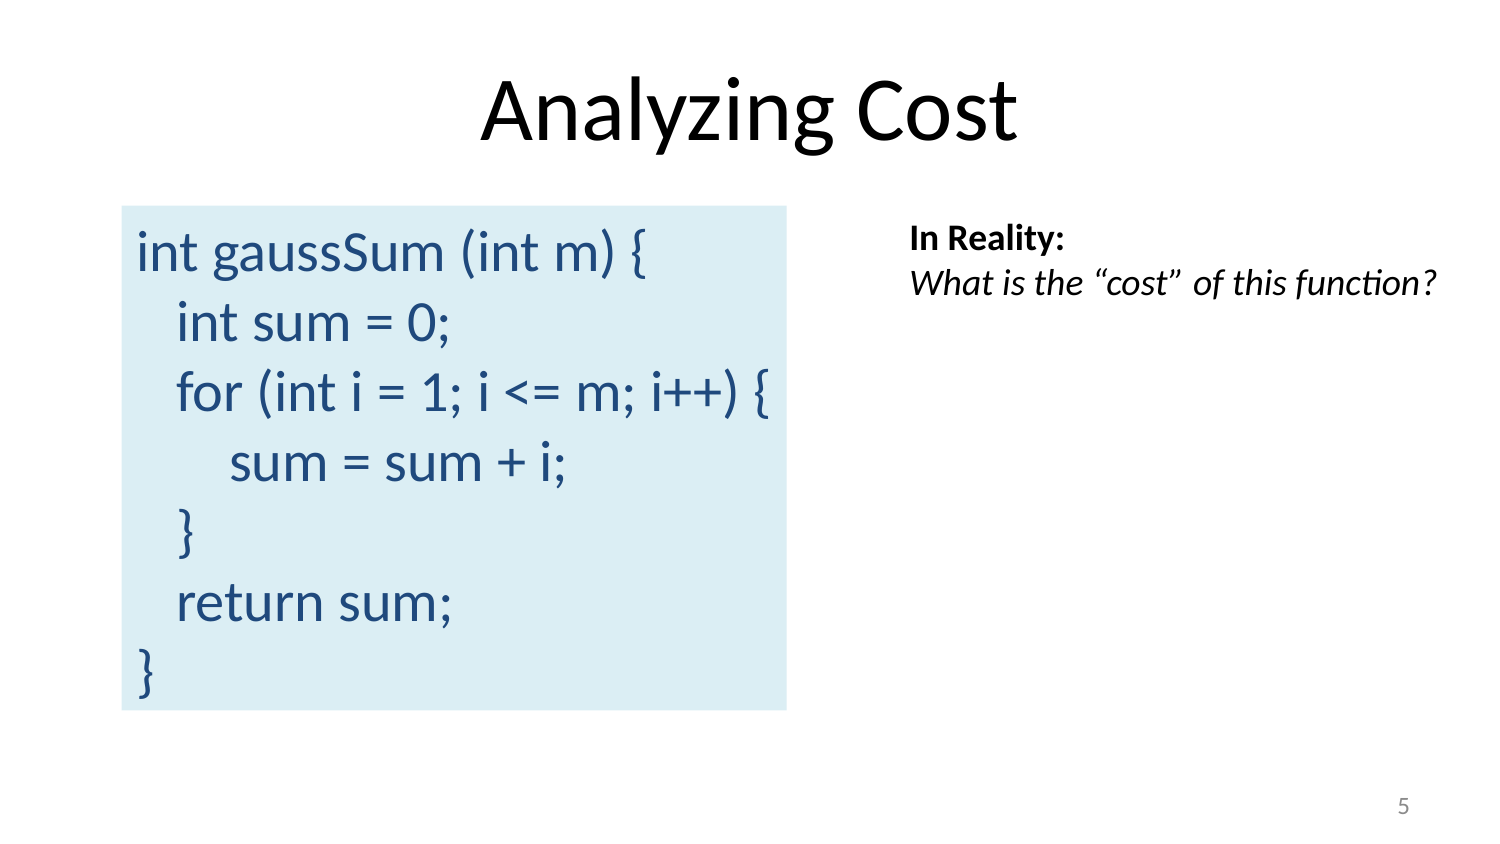

# Analyzing Cost
int gaussSum (int m) {
   int sum = 0;
   for (int i = 1; i <= m; i++) {
       sum = sum + i;
   }
   return sum;
}
In Reality:
What is the “cost” of this function?
5